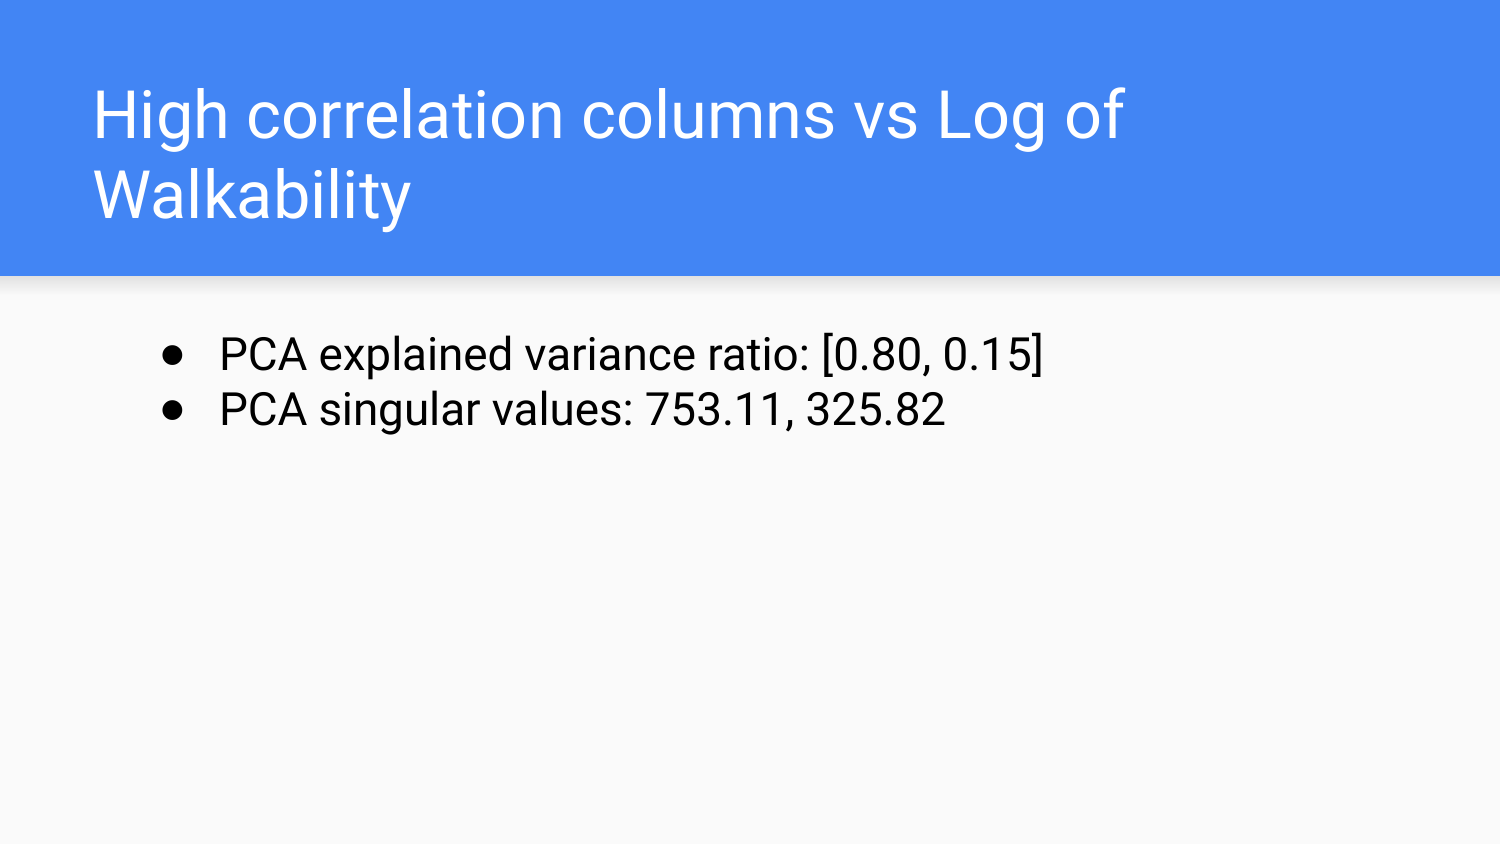

# High correlation columns vs Log of Walkability
PCA explained variance ratio: [0.80, 0.15]
PCA singular values: 753.11, 325.82